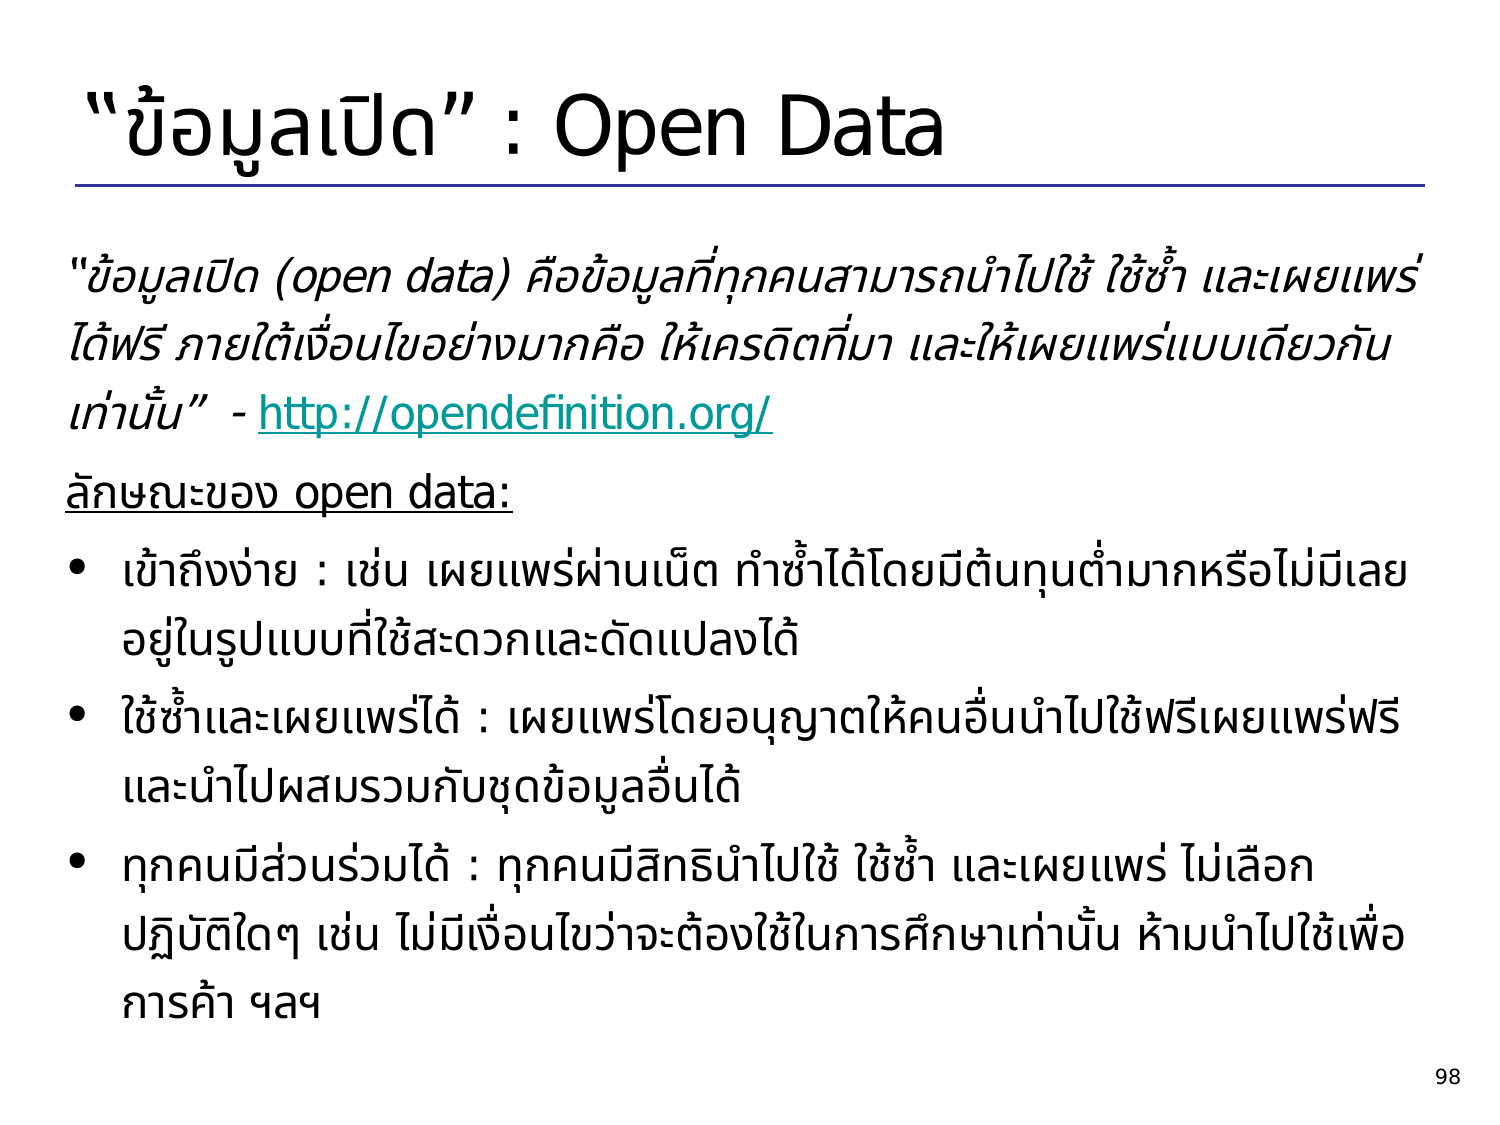

# “ข้อมูลเปิด” : Open Data
“ข้อมูลเปิด (open data) คือข้อมูลที่ทุกคนสามารถนำไปใช้ ใช้ซ้ำ และเผยแพร่ได้ฟรี ภายใต้เงื่อนไขอย่างมากคือ ให้เครดิตที่มา และให้เผยแพร่แบบเดียวกันเท่านั้น”  - http://opendefinition.org/
ลักษณะของ open data:
เข้าถึงง่าย : เช่น เผยแพร่ผ่านเน็ต ทำซ้ำได้โดยมีต้นทุนต่ำมากหรือไม่มีเลย อยู่ในรูปแบบที่ใช้สะดวกและดัดแปลงได้
ใช้ซ้ำและเผยแพร่ได้ : เผยแพร่โดยอนุญาตให้คนอื่นนำไปใช้ฟรีเผยแพร่ฟรี และนำไปผสมรวมกับชุดข้อมูลอื่นได้
ทุกคนมีส่วนร่วมได้ : ทุกคนมีสิทธินำไปใช้ ใช้ซ้ำ และเผยแพร่ ไม่เลือกปฏิบัติใดๆ เช่น ไม่มีเงื่อนไขว่าจะต้องใช้ในการศึกษาเท่านั้น ห้ามนำไปใช้เพื่อการค้า ฯลฯ
98